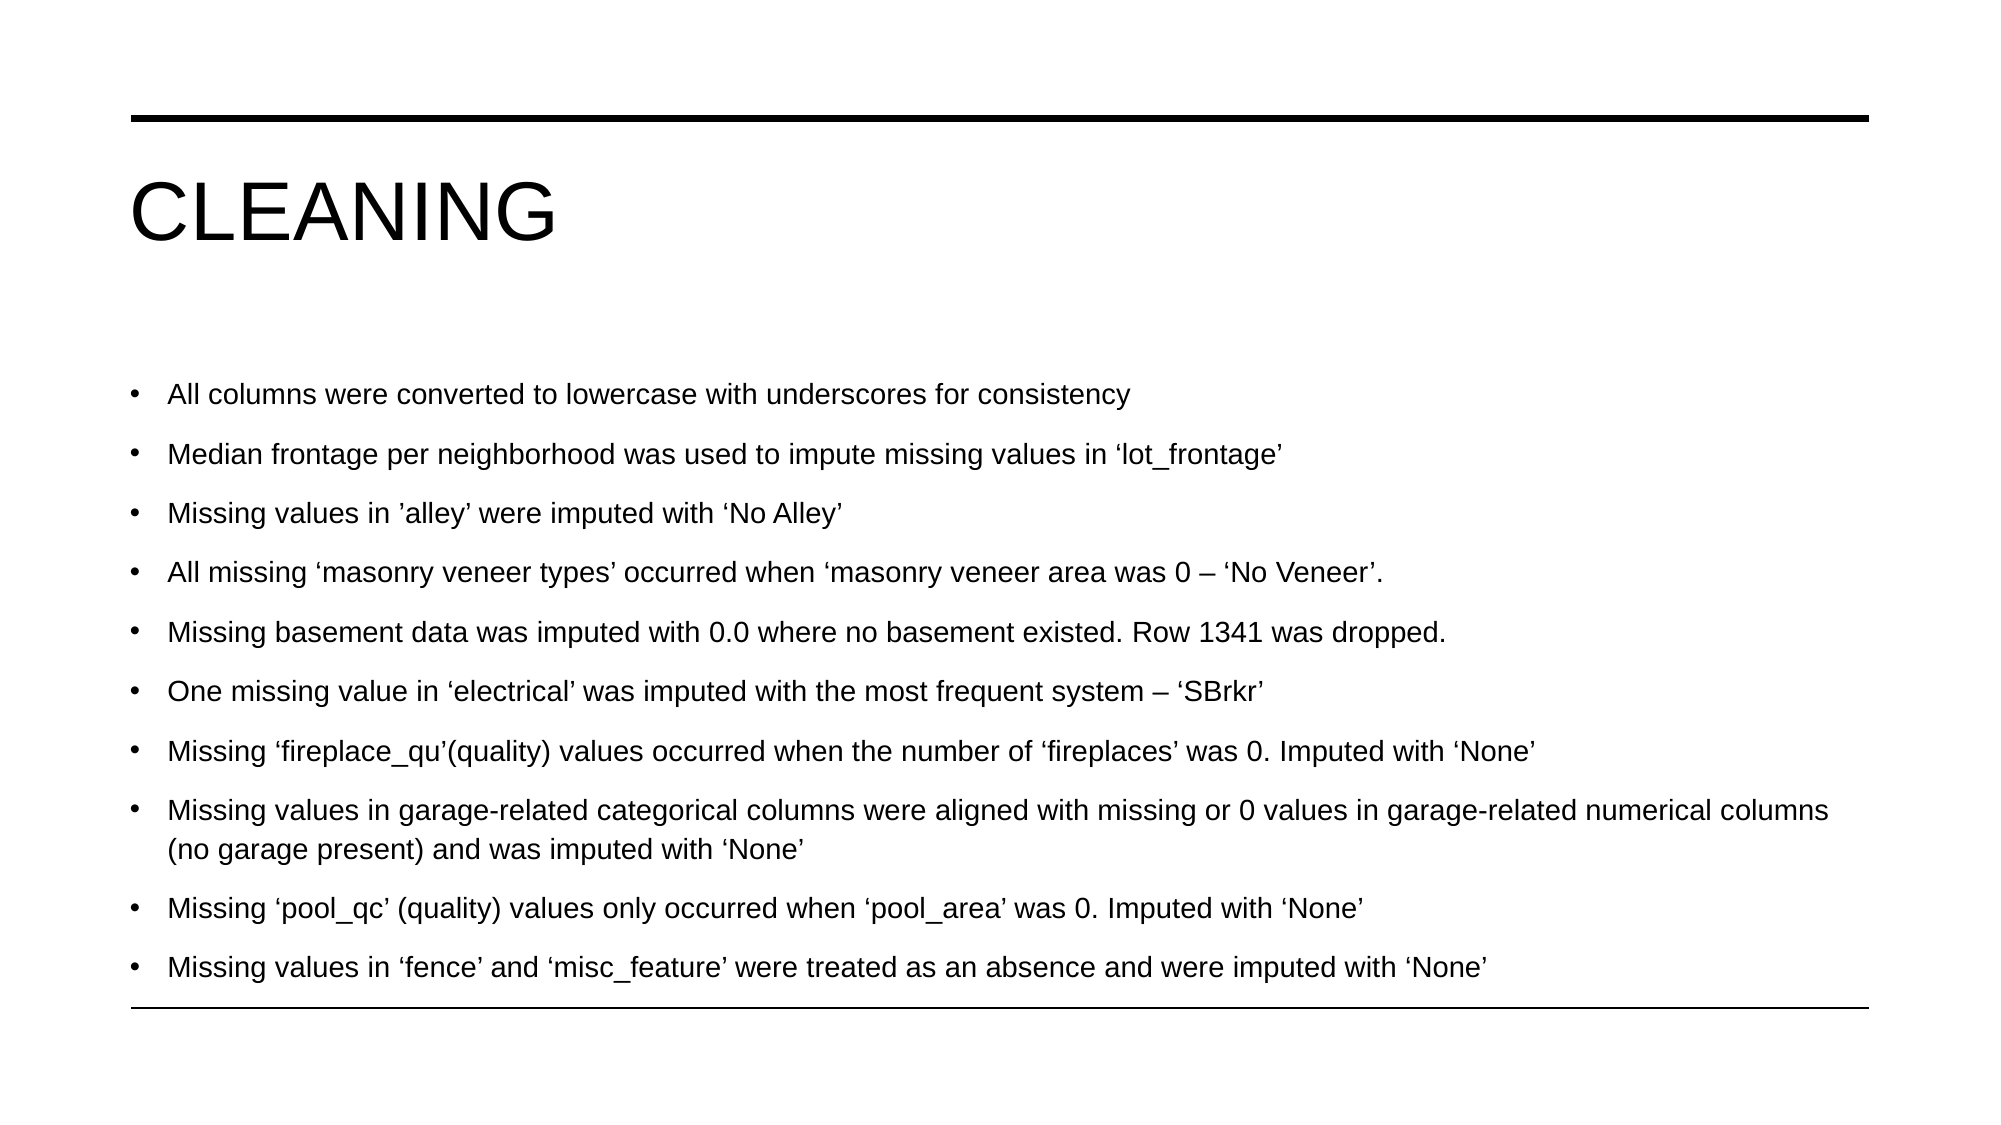

# Cleaning
All columns were converted to lowercase with underscores for consistency
Median frontage per neighborhood was used to impute missing values in ‘lot_frontage’
Missing values in ’alley’ were imputed with ‘No Alley’
All missing ‘masonry veneer types’ occurred when ‘masonry veneer area was 0 – ‘No Veneer’.
Missing basement data was imputed with 0.0 where no basement existed. Row 1341 was dropped.
One missing value in ‘electrical’ was imputed with the most frequent system – ‘SBrkr’
Missing ‘fireplace_qu’(quality) values occurred when the number of ‘fireplaces’ was 0. Imputed with ‘None’
Missing values in garage-related categorical columns were aligned with missing or 0 values in garage-related numerical columns (no garage present) and was imputed with ‘None’
Missing ‘pool_qc’ (quality) values only occurred when ‘pool_area’ was 0. Imputed with ‘None’
Missing values in ‘fence’ and ‘misc_feature’ were treated as an absence and were imputed with ‘None’